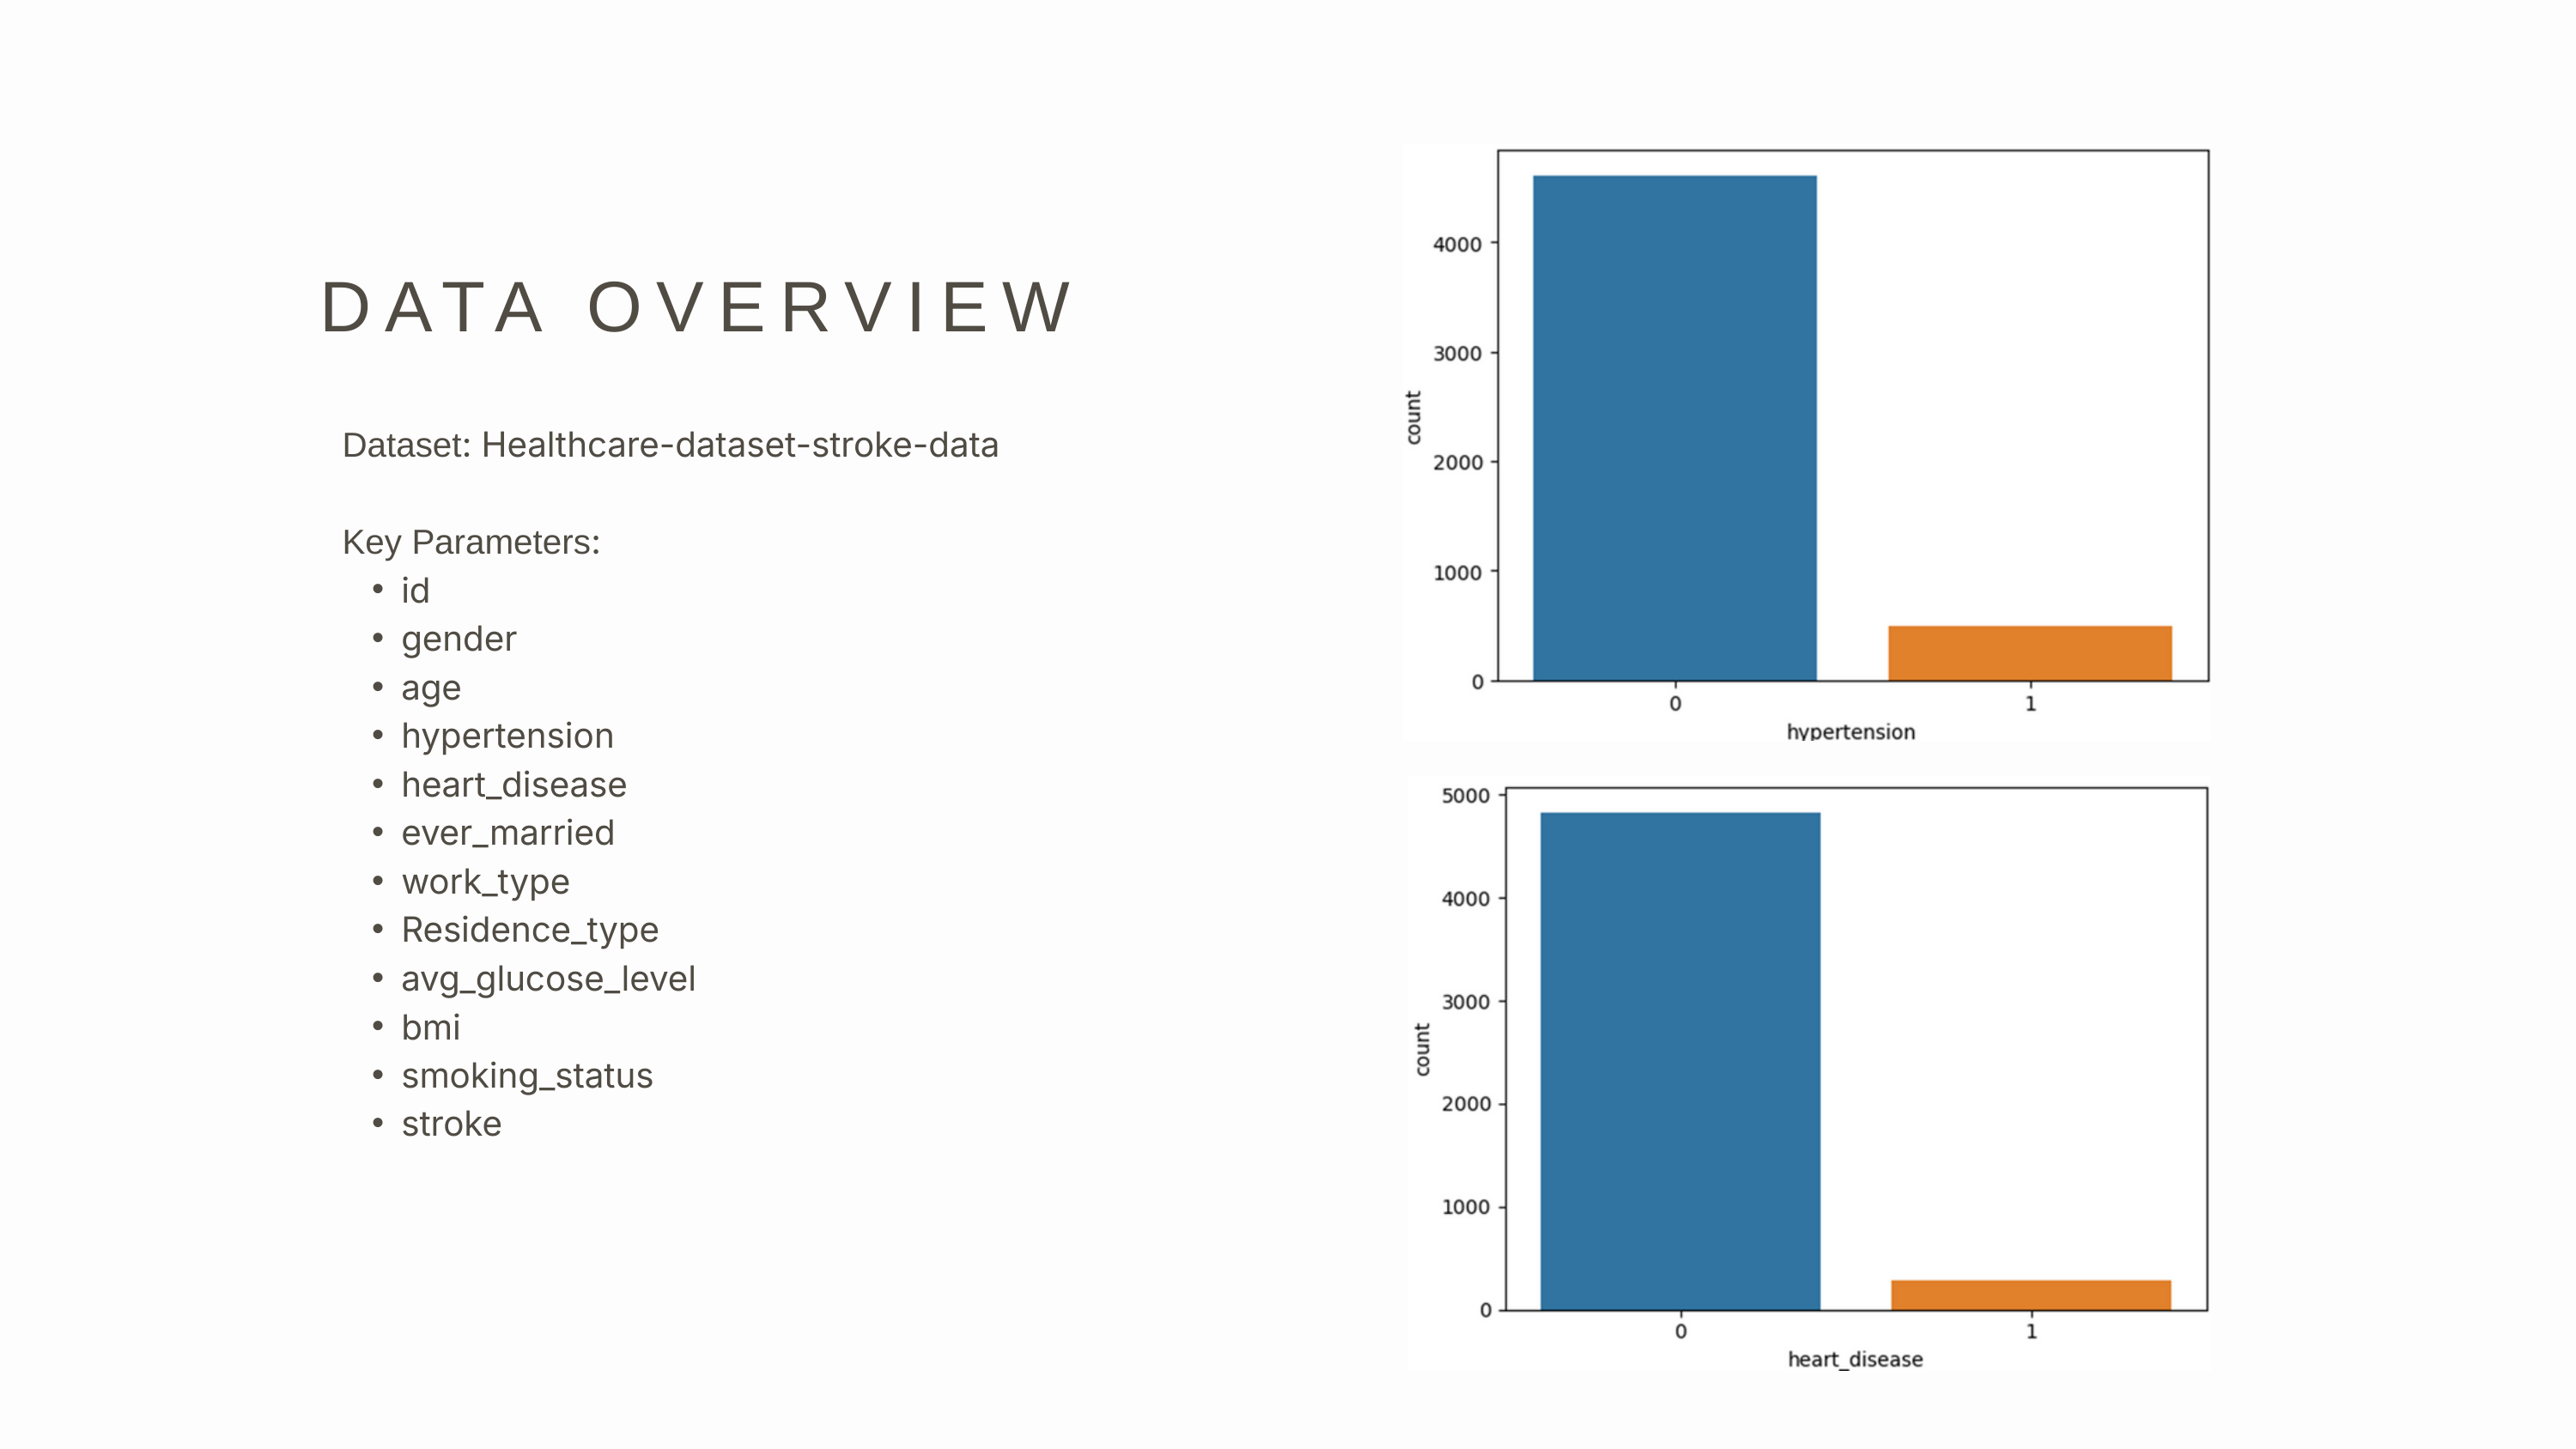

DATA OVERVIEW
Dataset: Healthcare-dataset-stroke-data

Key Parameters:
id
gender
age
hypertension
heart_disease
ever_married
work_type
Residence_type
avg_glucose_level
bmi
smoking_status
stroke